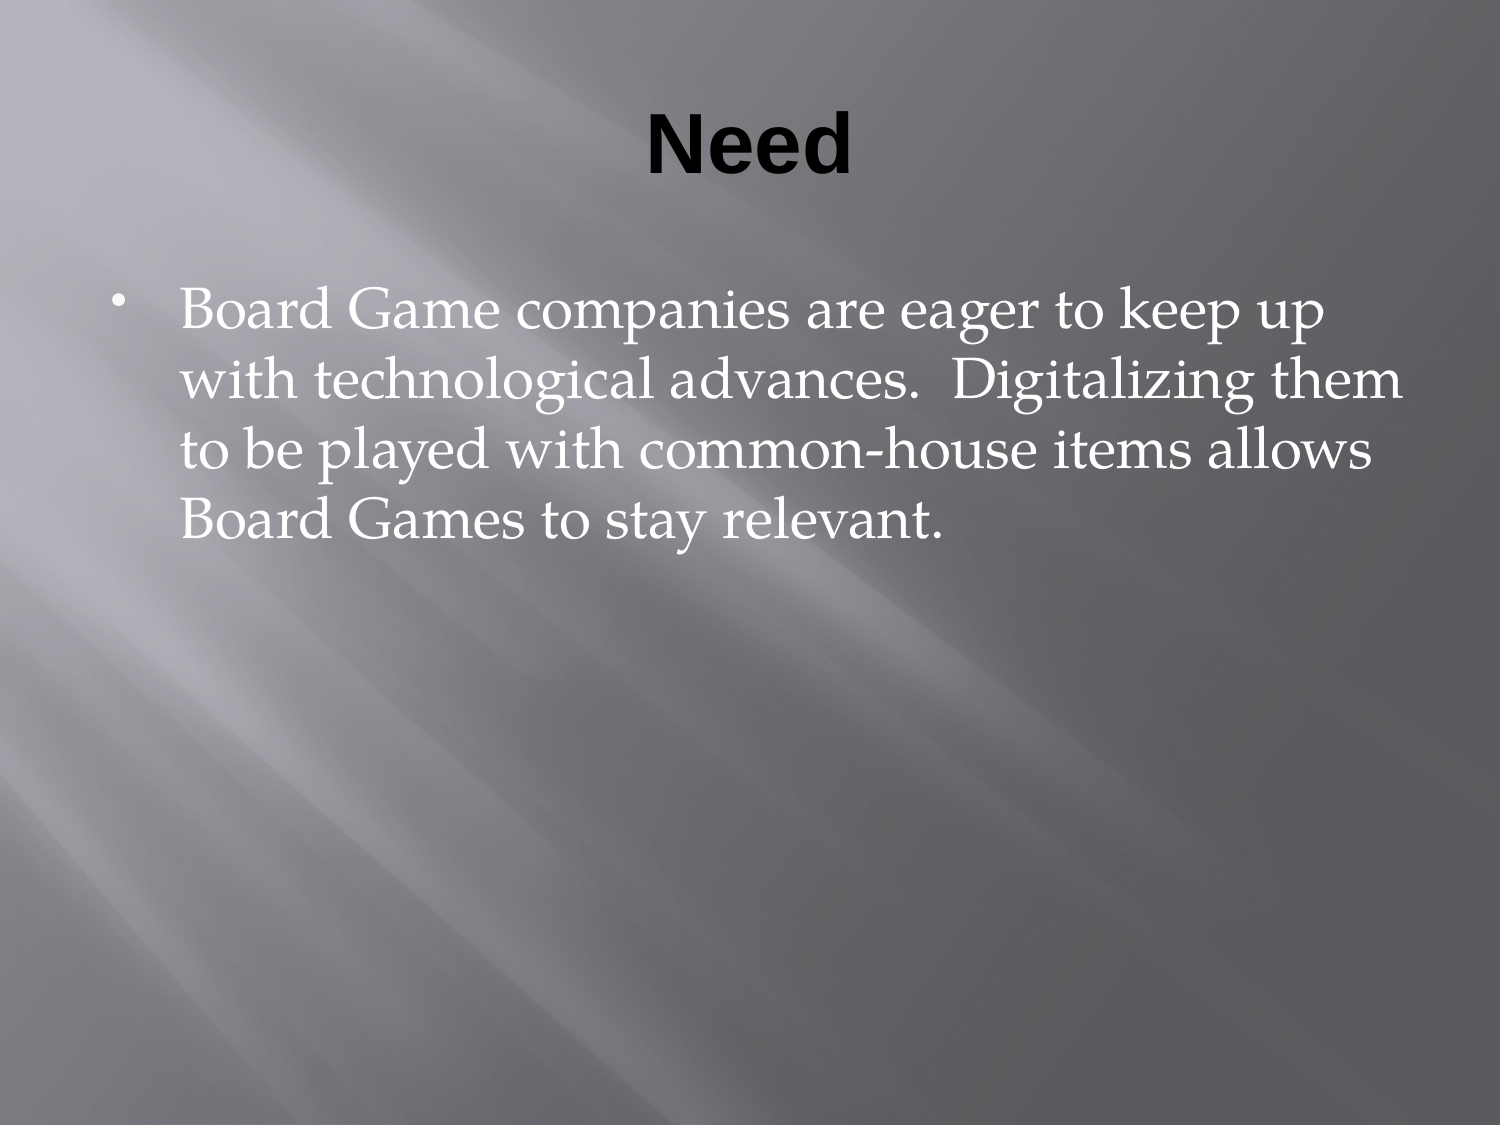

# Need
Board Game companies are eager to keep up with technological advances.  Digitalizing them to be played with common-house items allows Board Games to stay relevant.